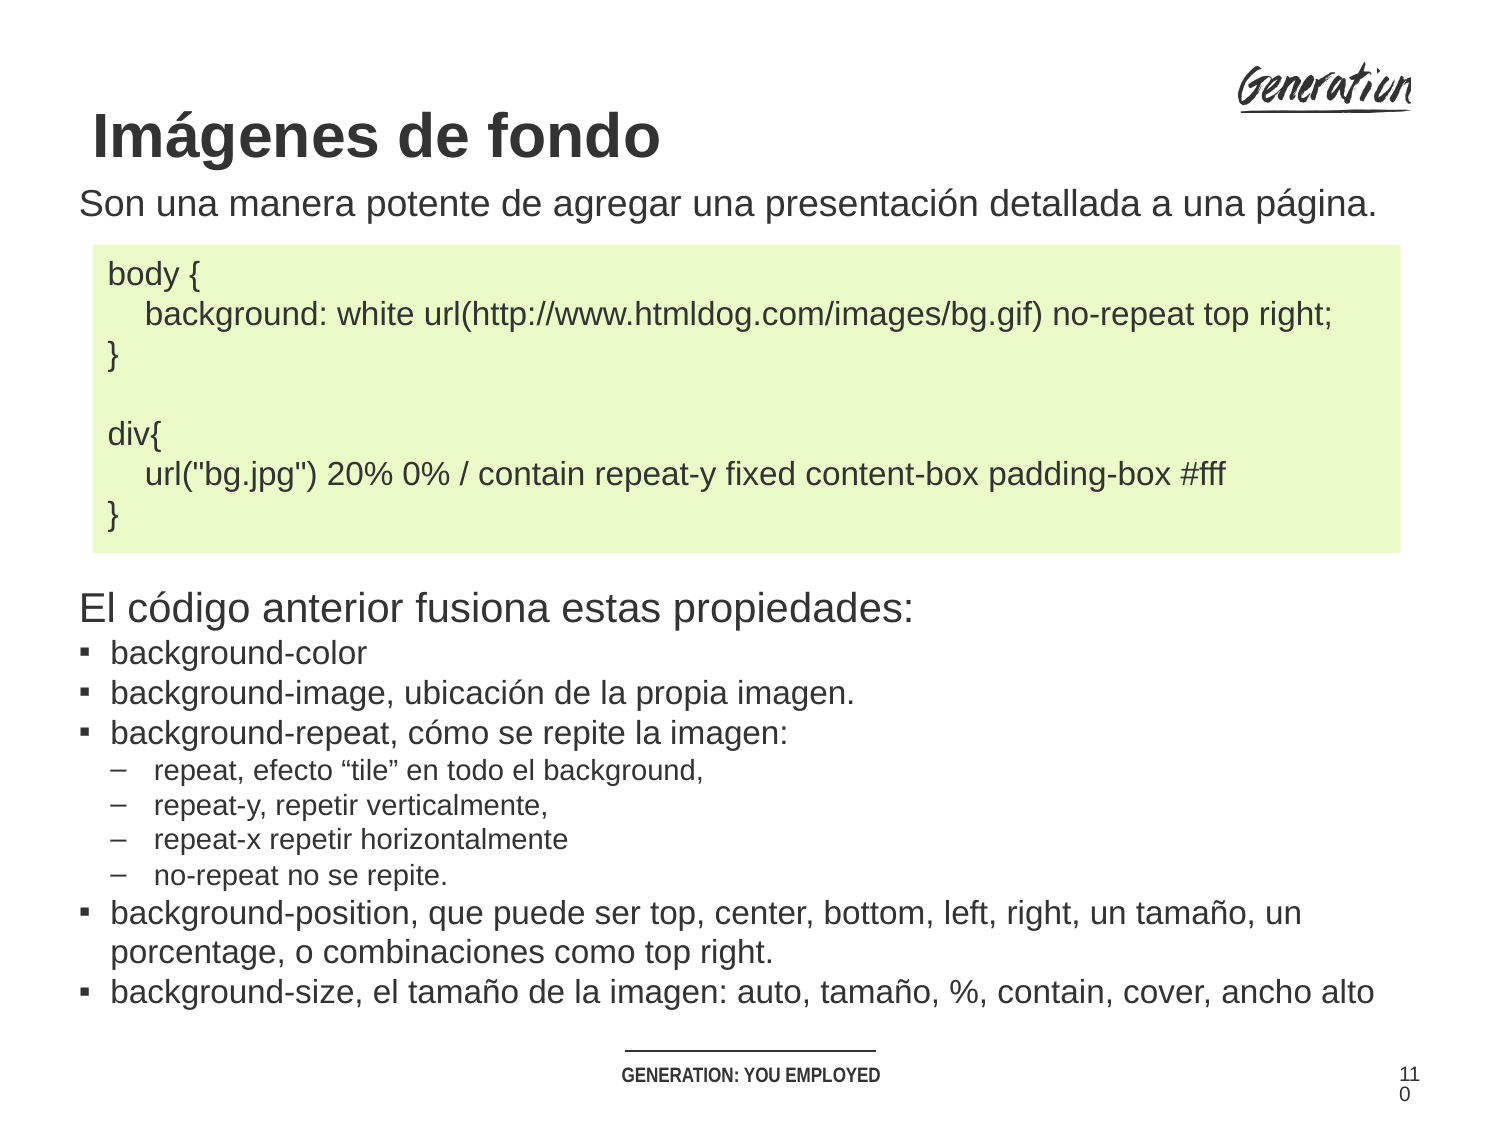

Imágenes de fondo
Son una manera potente de agregar una presentación detallada a una página.

El código anterior fusiona estas propiedades:
background-color
background-image, ubicación de la propia imagen.
background-repeat, cómo se repite la imagen:
repeat, efecto “tile” en todo el background,
repeat-y, repetir verticalmente,
repeat-x repetir horizontalmente
no-repeat no se repite.
background-position, que puede ser top, center, bottom, left, right, un tamaño, un porcentage, o combinaciones como top right.
background-size, el tamaño de la imagen: auto, tamaño, %, contain, cover, ancho alto
body {
    background: white url(http://www.htmldog.com/images/bg.gif) no-repeat top right;
}

div{
    url("bg.jpg") 20% 0% / contain repeat-y fixed content-box padding-box #fff
}